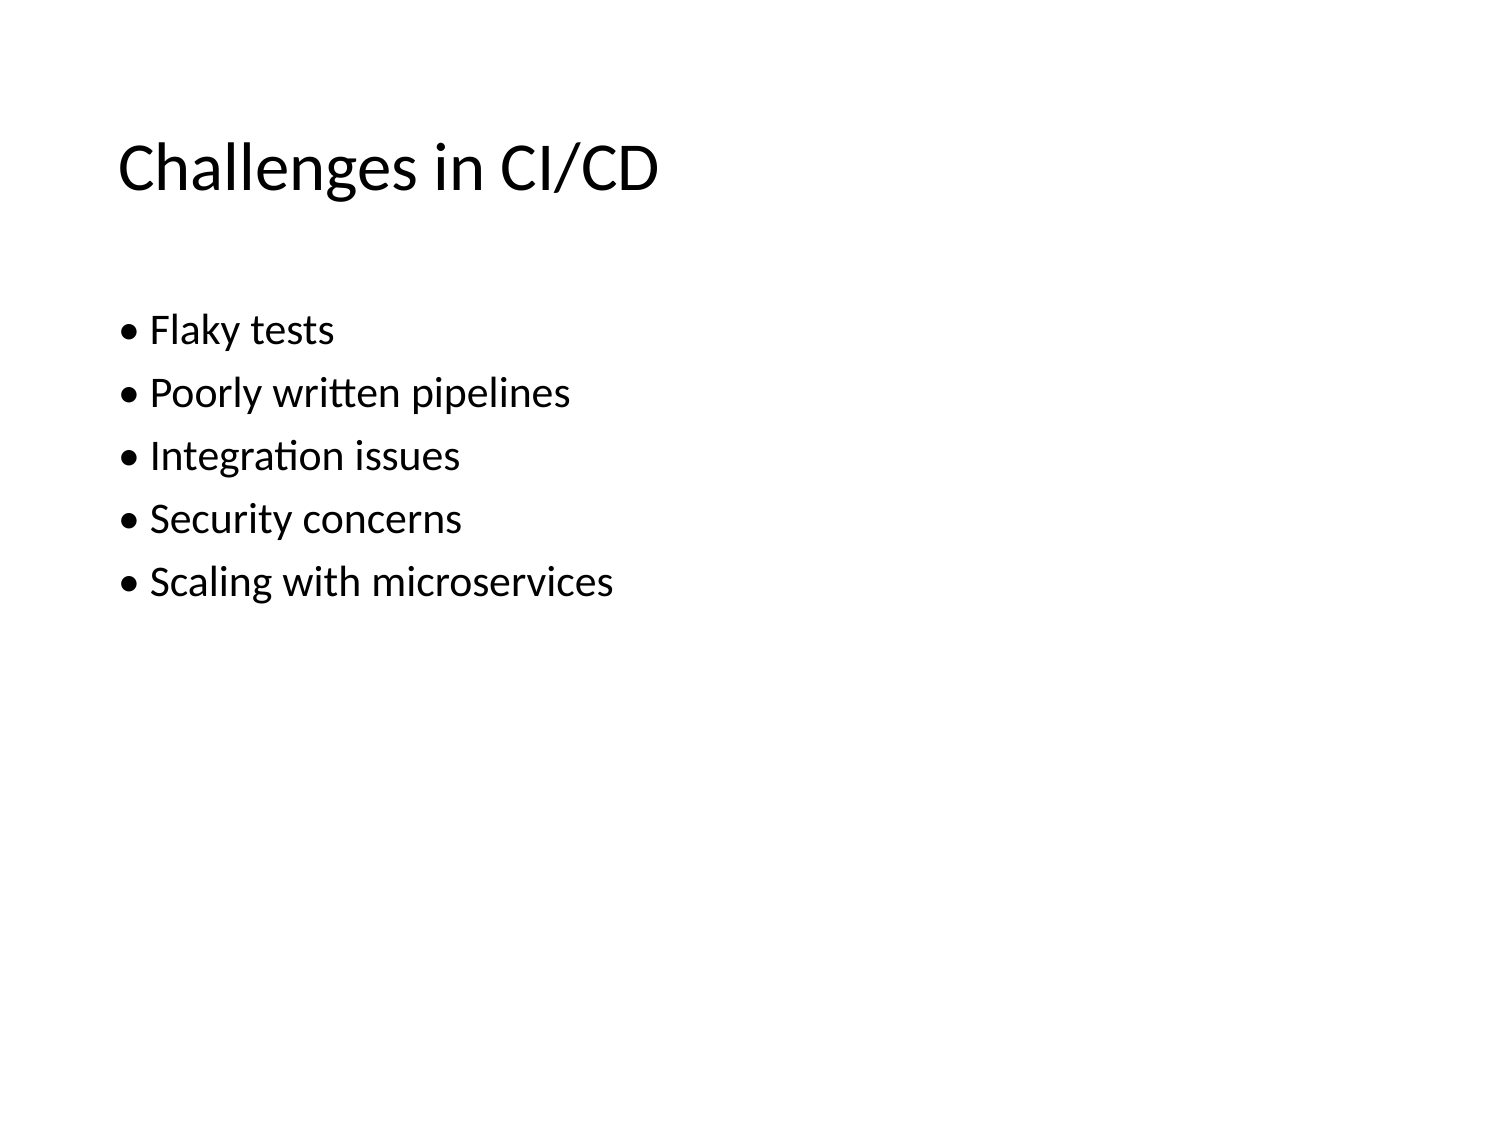

# Challenges in CI/CD
• Flaky tests
• Poorly written pipelines
• Integration issues
• Security concerns
• Scaling with microservices